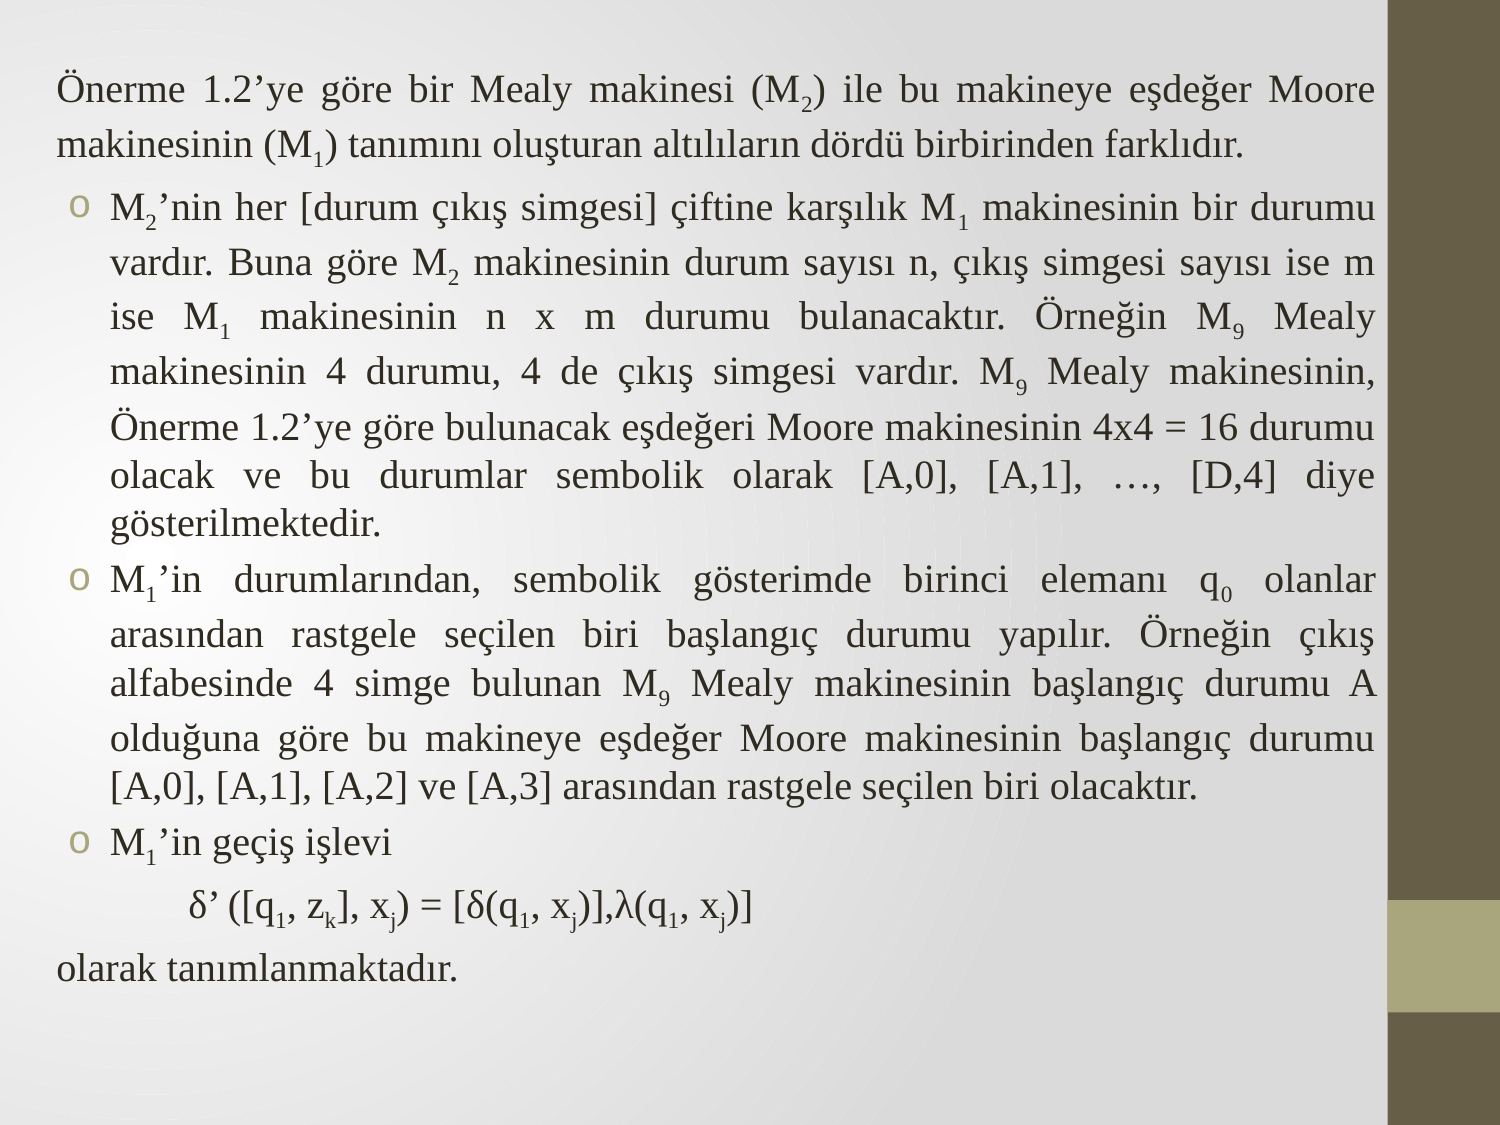

Önerme 1.2’ye göre bir Mealy makinesi (M2) ile bu makineye eşdeğer Moore makinesinin (M1) tanımını oluşturan altılıların dördü birbirinden farklıdır.
M2’nin her [durum çıkış simgesi] çiftine karşılık M1 makinesinin bir durumu vardır. Buna göre M2 makinesinin durum sayısı n, çıkış simgesi sayısı ise m ise M1 makinesinin n x m durumu bulanacaktır. Örneğin M9 Mealy makinesinin 4 durumu, 4 de çıkış simgesi vardır. M9 Mealy makinesinin, Önerme 1.2’ye göre bulunacak eşdeğeri Moore makinesinin 4x4 = 16 durumu olacak ve bu durumlar sembolik olarak [A,0], [A,1], …, [D,4] diye gösterilmektedir.
M1’in durumlarından, sembolik gösterimde birinci elemanı q0 olanlar arasından rastgele seçilen biri başlangıç durumu yapılır. Örneğin çıkış alfabesinde 4 simge bulunan M9 Mealy makinesinin başlangıç durumu A olduğuna göre bu makineye eşdeğer Moore makinesinin başlangıç durumu [A,0], [A,1], [A,2] ve [A,3] arasından rastgele seçilen biri olacaktır.
M1’in geçiş işlevi
	δ’ ([q1, zk], xj) = [δ(q1, xj)],λ(q1, xj)]
olarak tanımlanmaktadır.